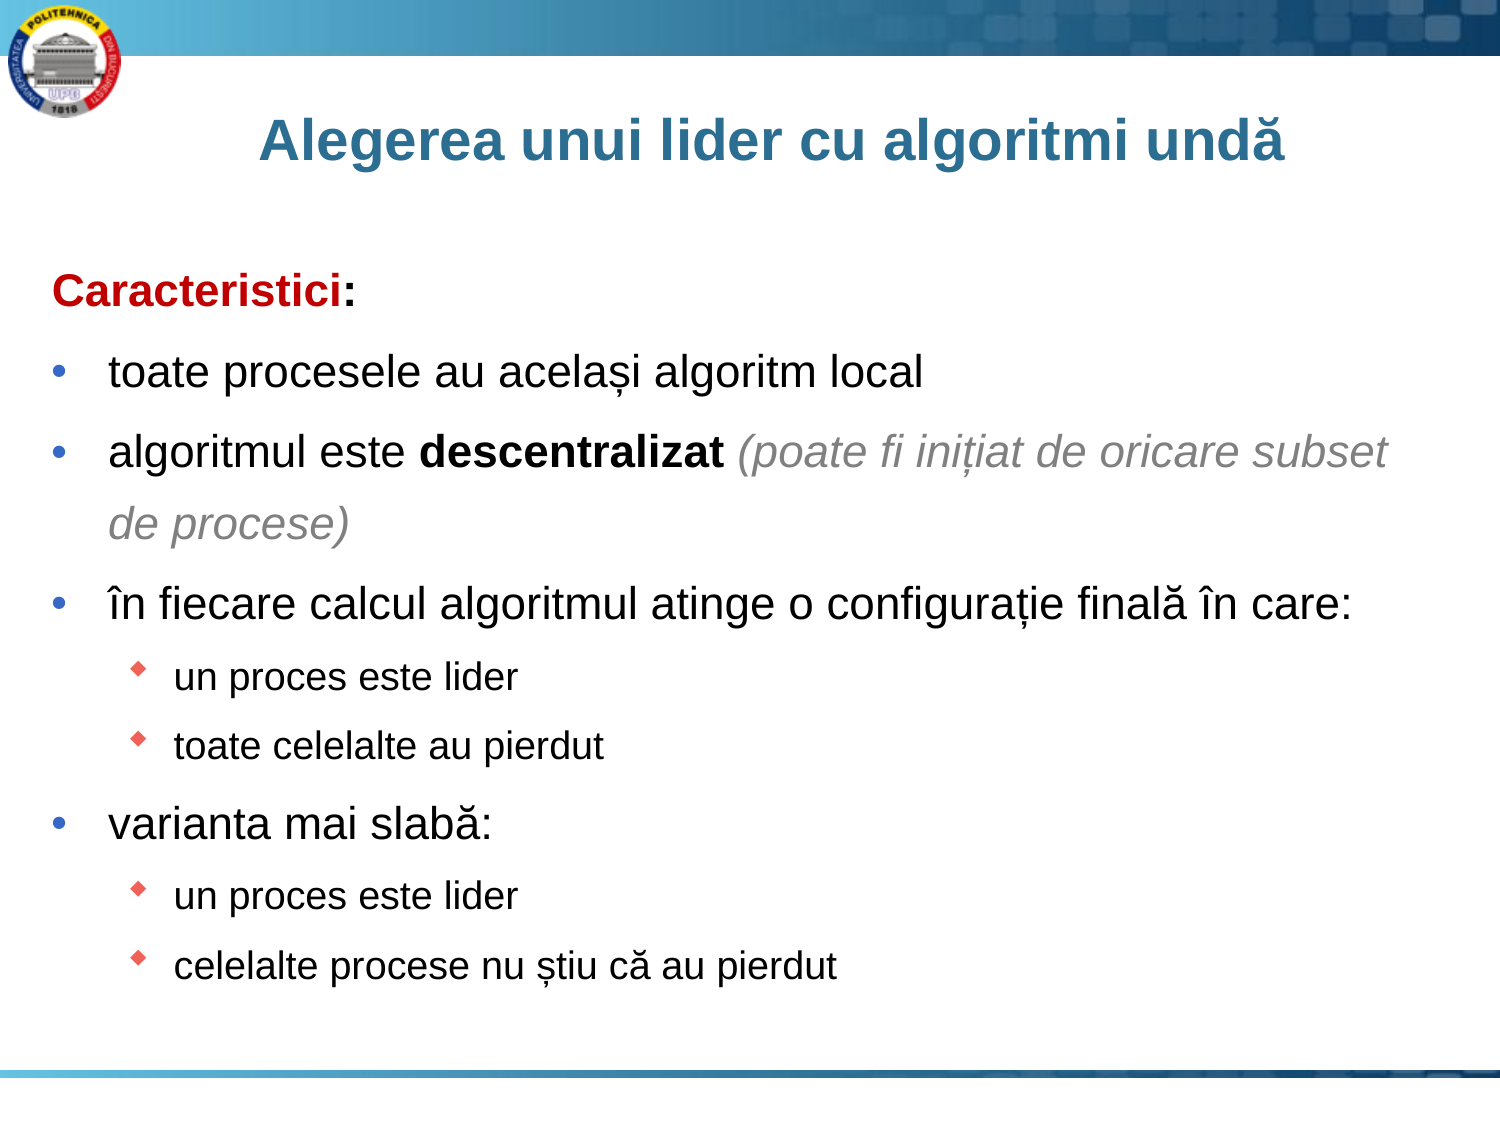

# Alegerea unui lider cu algoritmi undă
Caracteristici:
toate procesele au același algoritm local
algoritmul este descentralizat (poate fi inițiat de oricare subset de procese)
în fiecare calcul algoritmul atinge o configurație finală în care:
un proces este lider
toate celelalte au pierdut
varianta mai slabă:
un proces este lider
celelalte procese nu știu că au pierdut